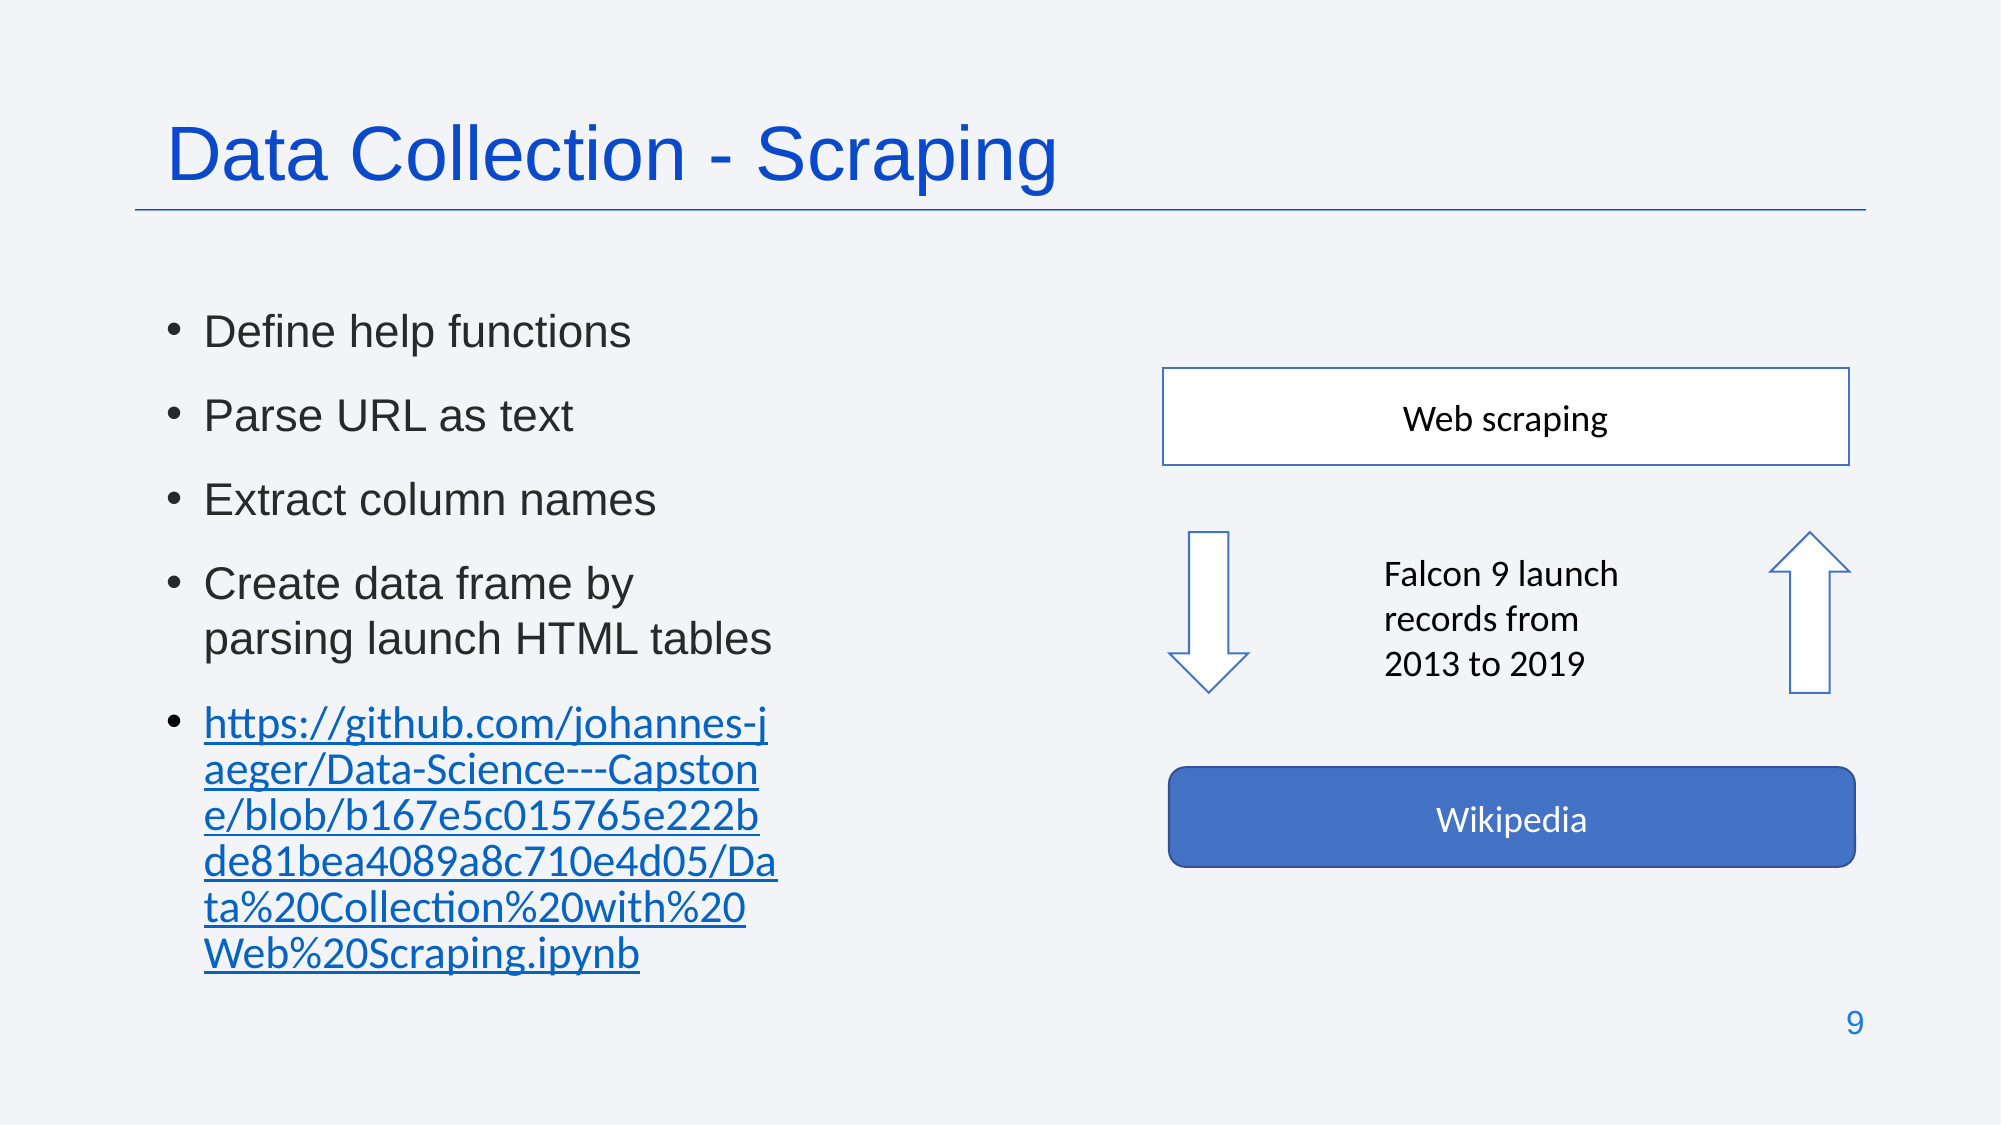

Data Collection - Scraping
Define help functions
Parse URL as text
Extract column names
Create data frame by parsing launch HTML tables
https://github.com/johannes-jaeger/Data-Science---Capstone/blob/b167e5c015765e222bde81bea4089a8c710e4d05/Data%20Collection%20with%20Web%20Scraping.ipynb

Web scraping

Falcon 9 launch records from 2013 to 2019
Wikipedia
9